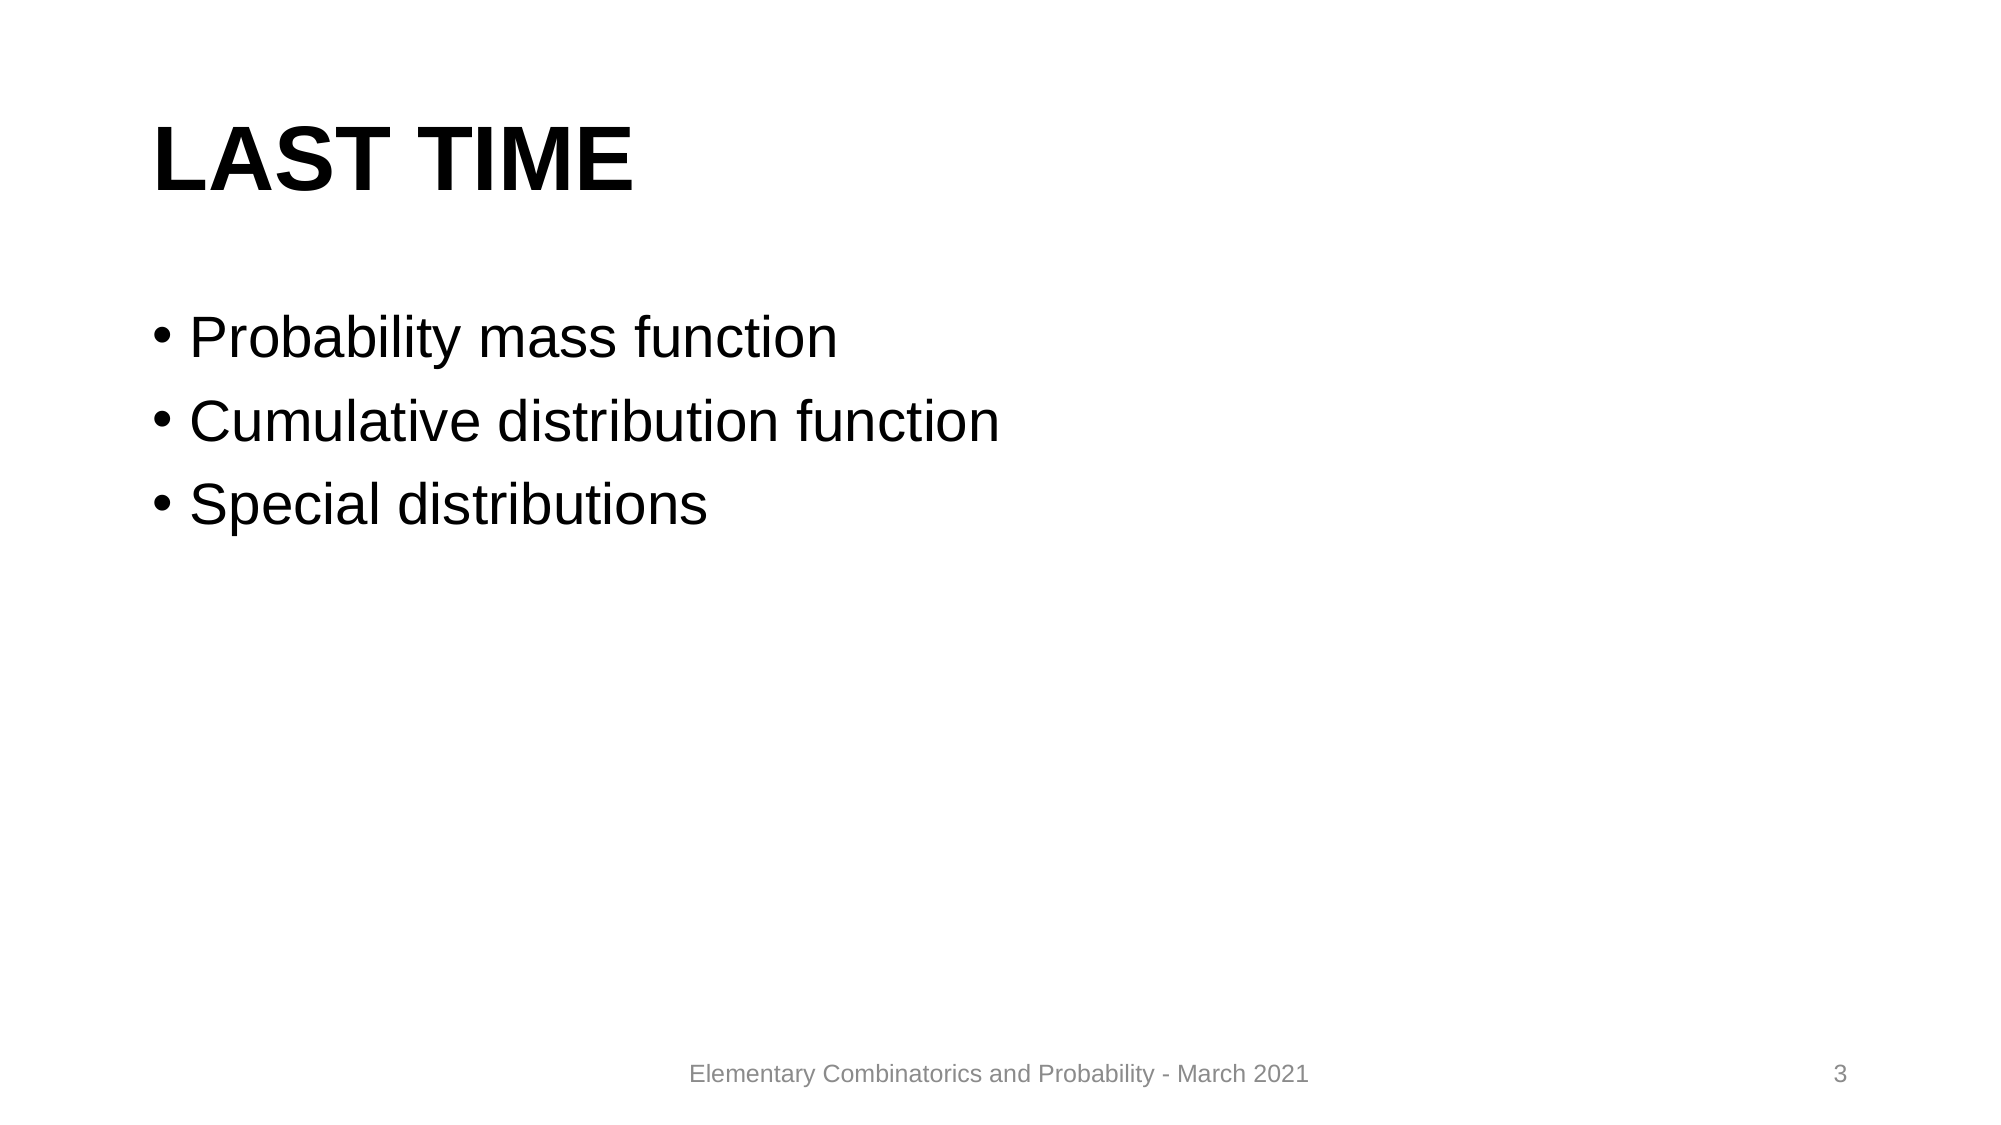

# Last time
Probability mass function
Cumulative distribution function
Special distributions

Elementary Combinatorics and Probability - March 2021
3